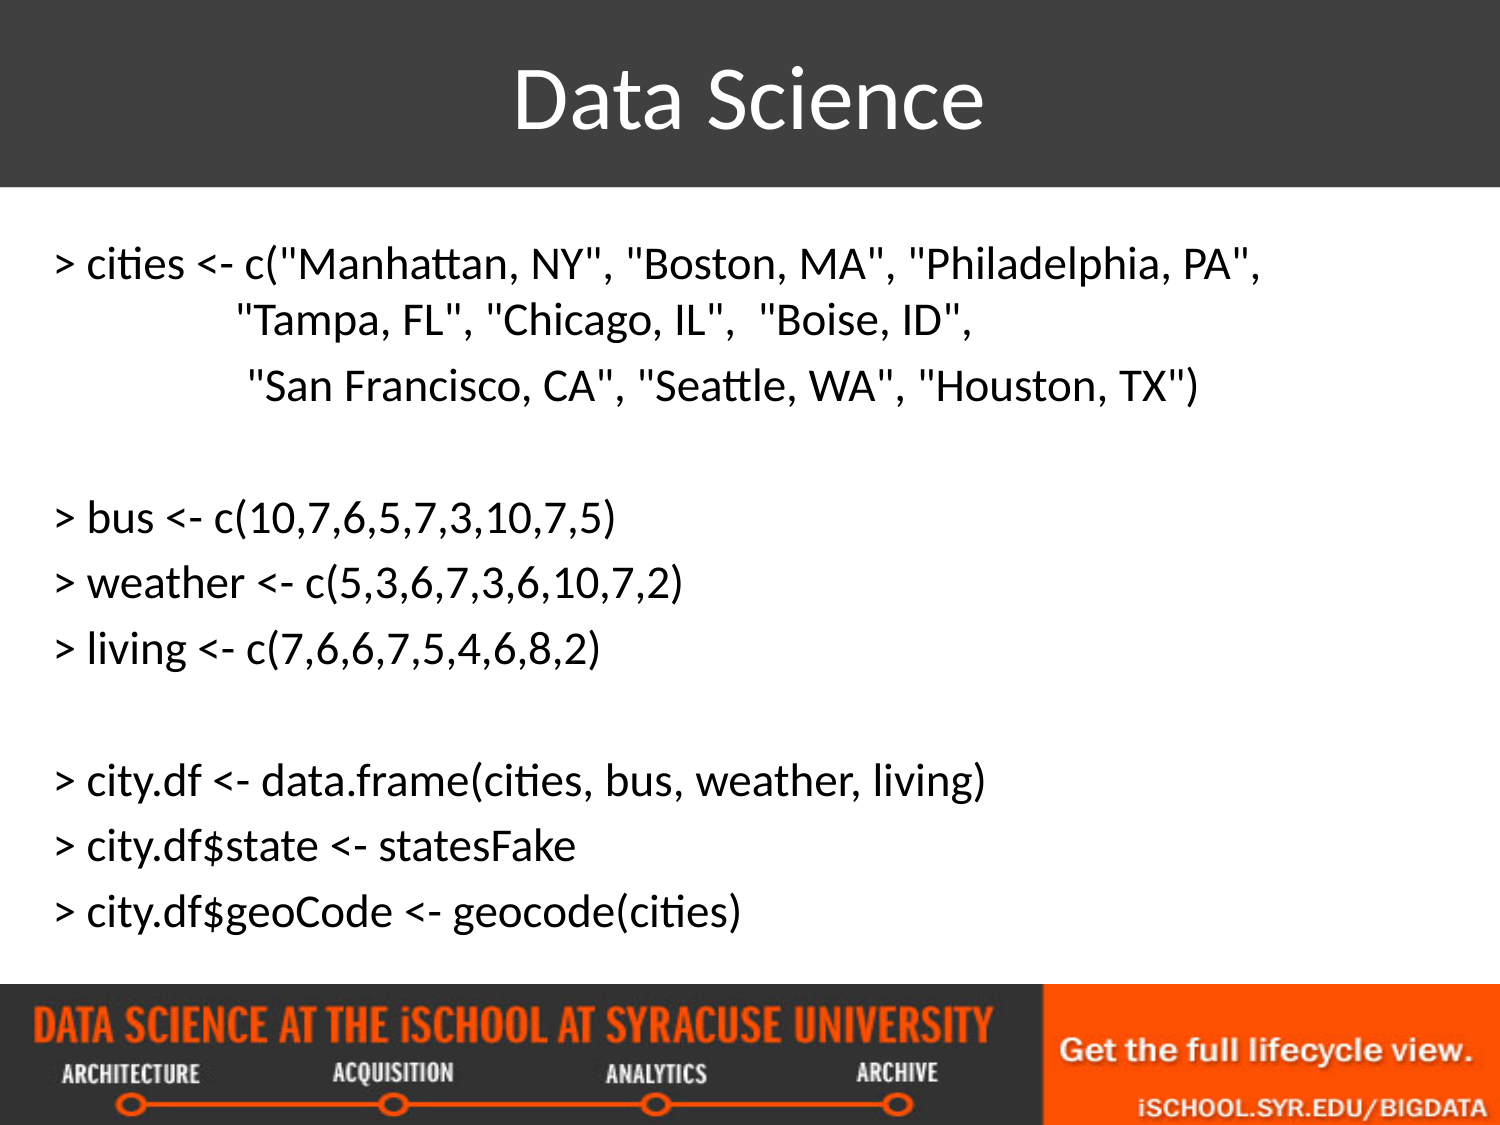

# Data Science
> cities <- c("Manhattan, NY", "Boston, MA", "Philadelphia, PA",
                 "Tampa, FL", "Chicago, IL",  "Boise, ID",
                  "San Francisco, CA", "Seattle, WA", "Houston, TX")

> bus <- c(10,7,6,5,7,3,10,7,5)
> weather <- c(5,3,6,7,3,6,10,7,2)
> living <- c(7,6,6,7,5,4,6,8,2)

> city.df <- data.frame(cities, bus, weather, living)
> city.df$state <- statesFake
> city.df$geoCode <- geocode(cities)